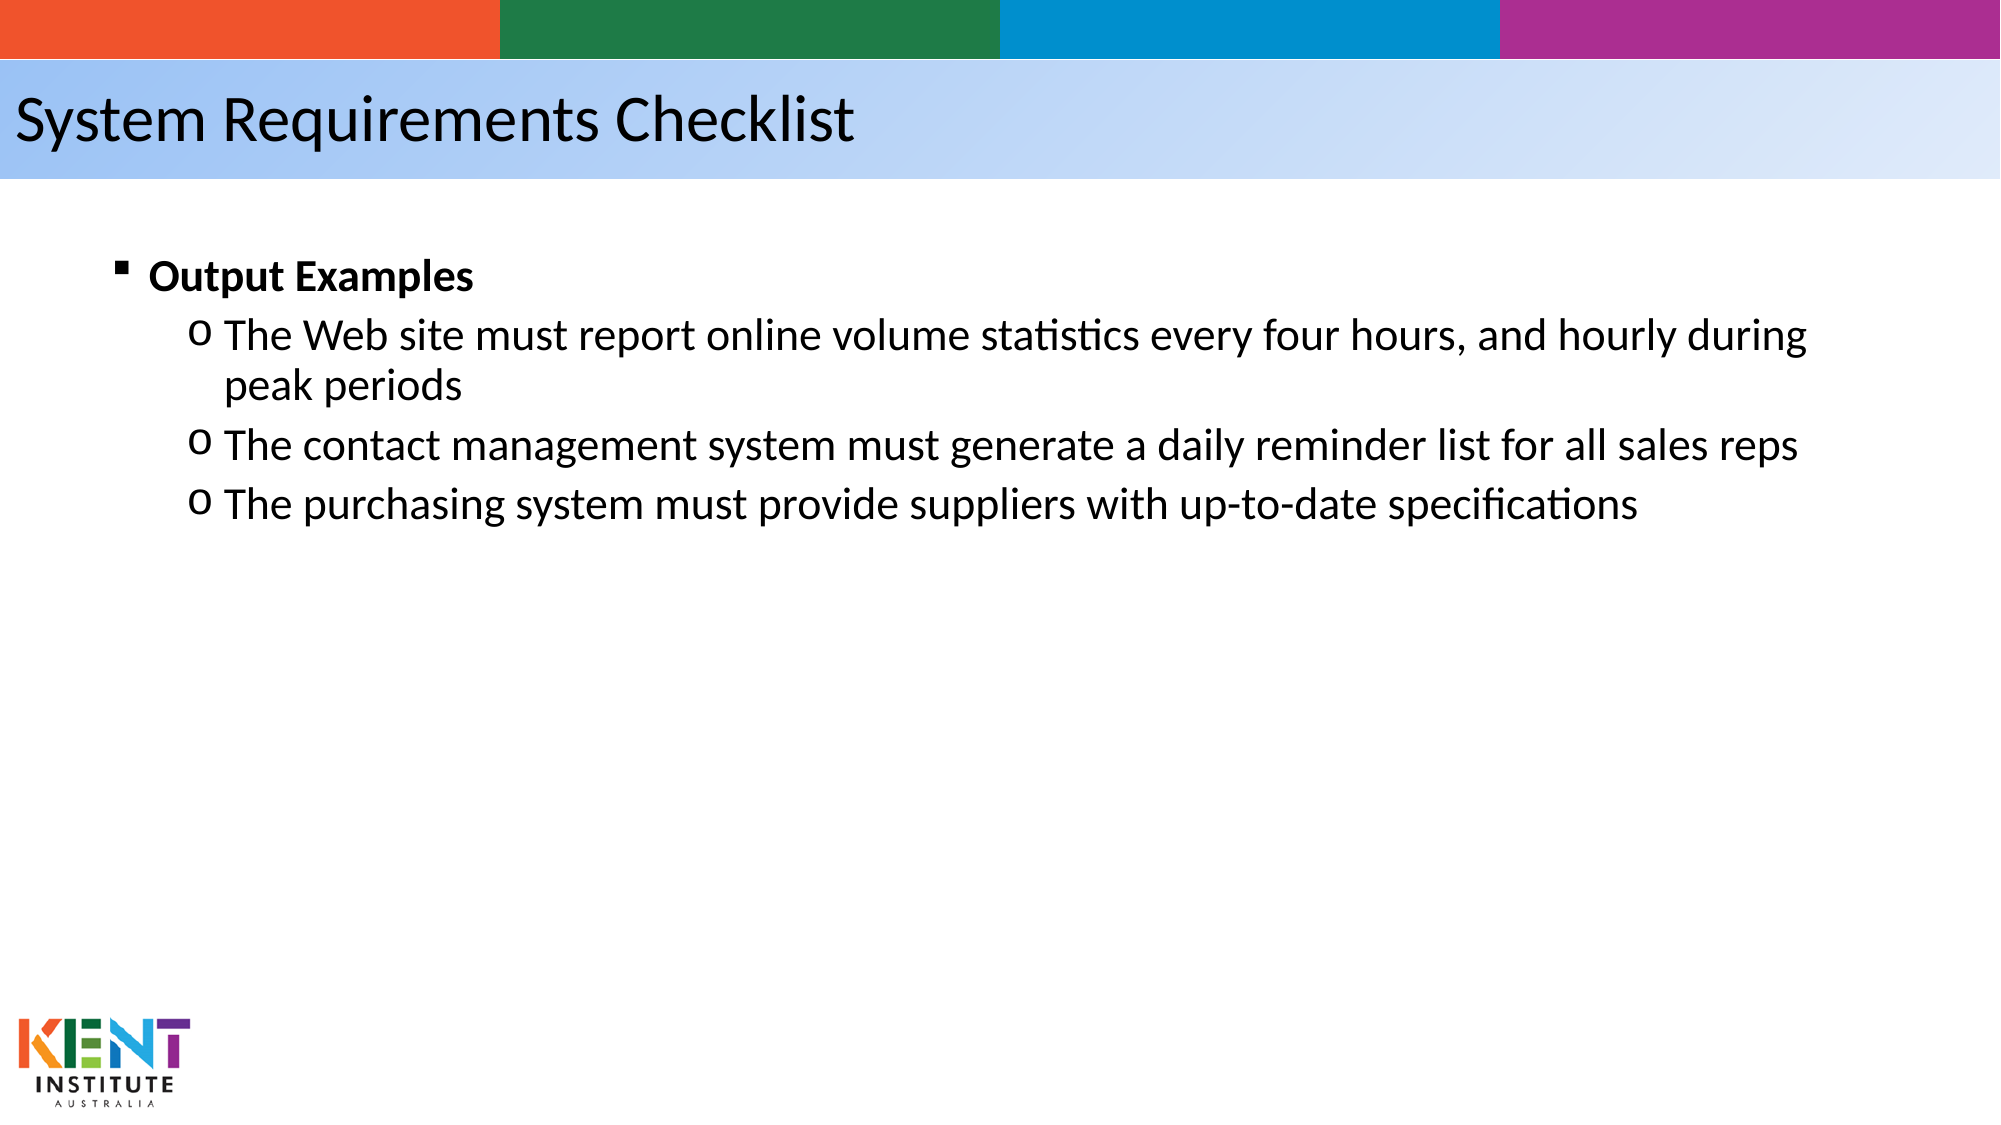

# System Requirements Checklist
Output Examples
The Web site must report online volume statistics every four hours, and hourly during peak periods
The contact management system must generate a daily reminder list for all sales reps
The purchasing system must provide suppliers with up-to-date specifications
25